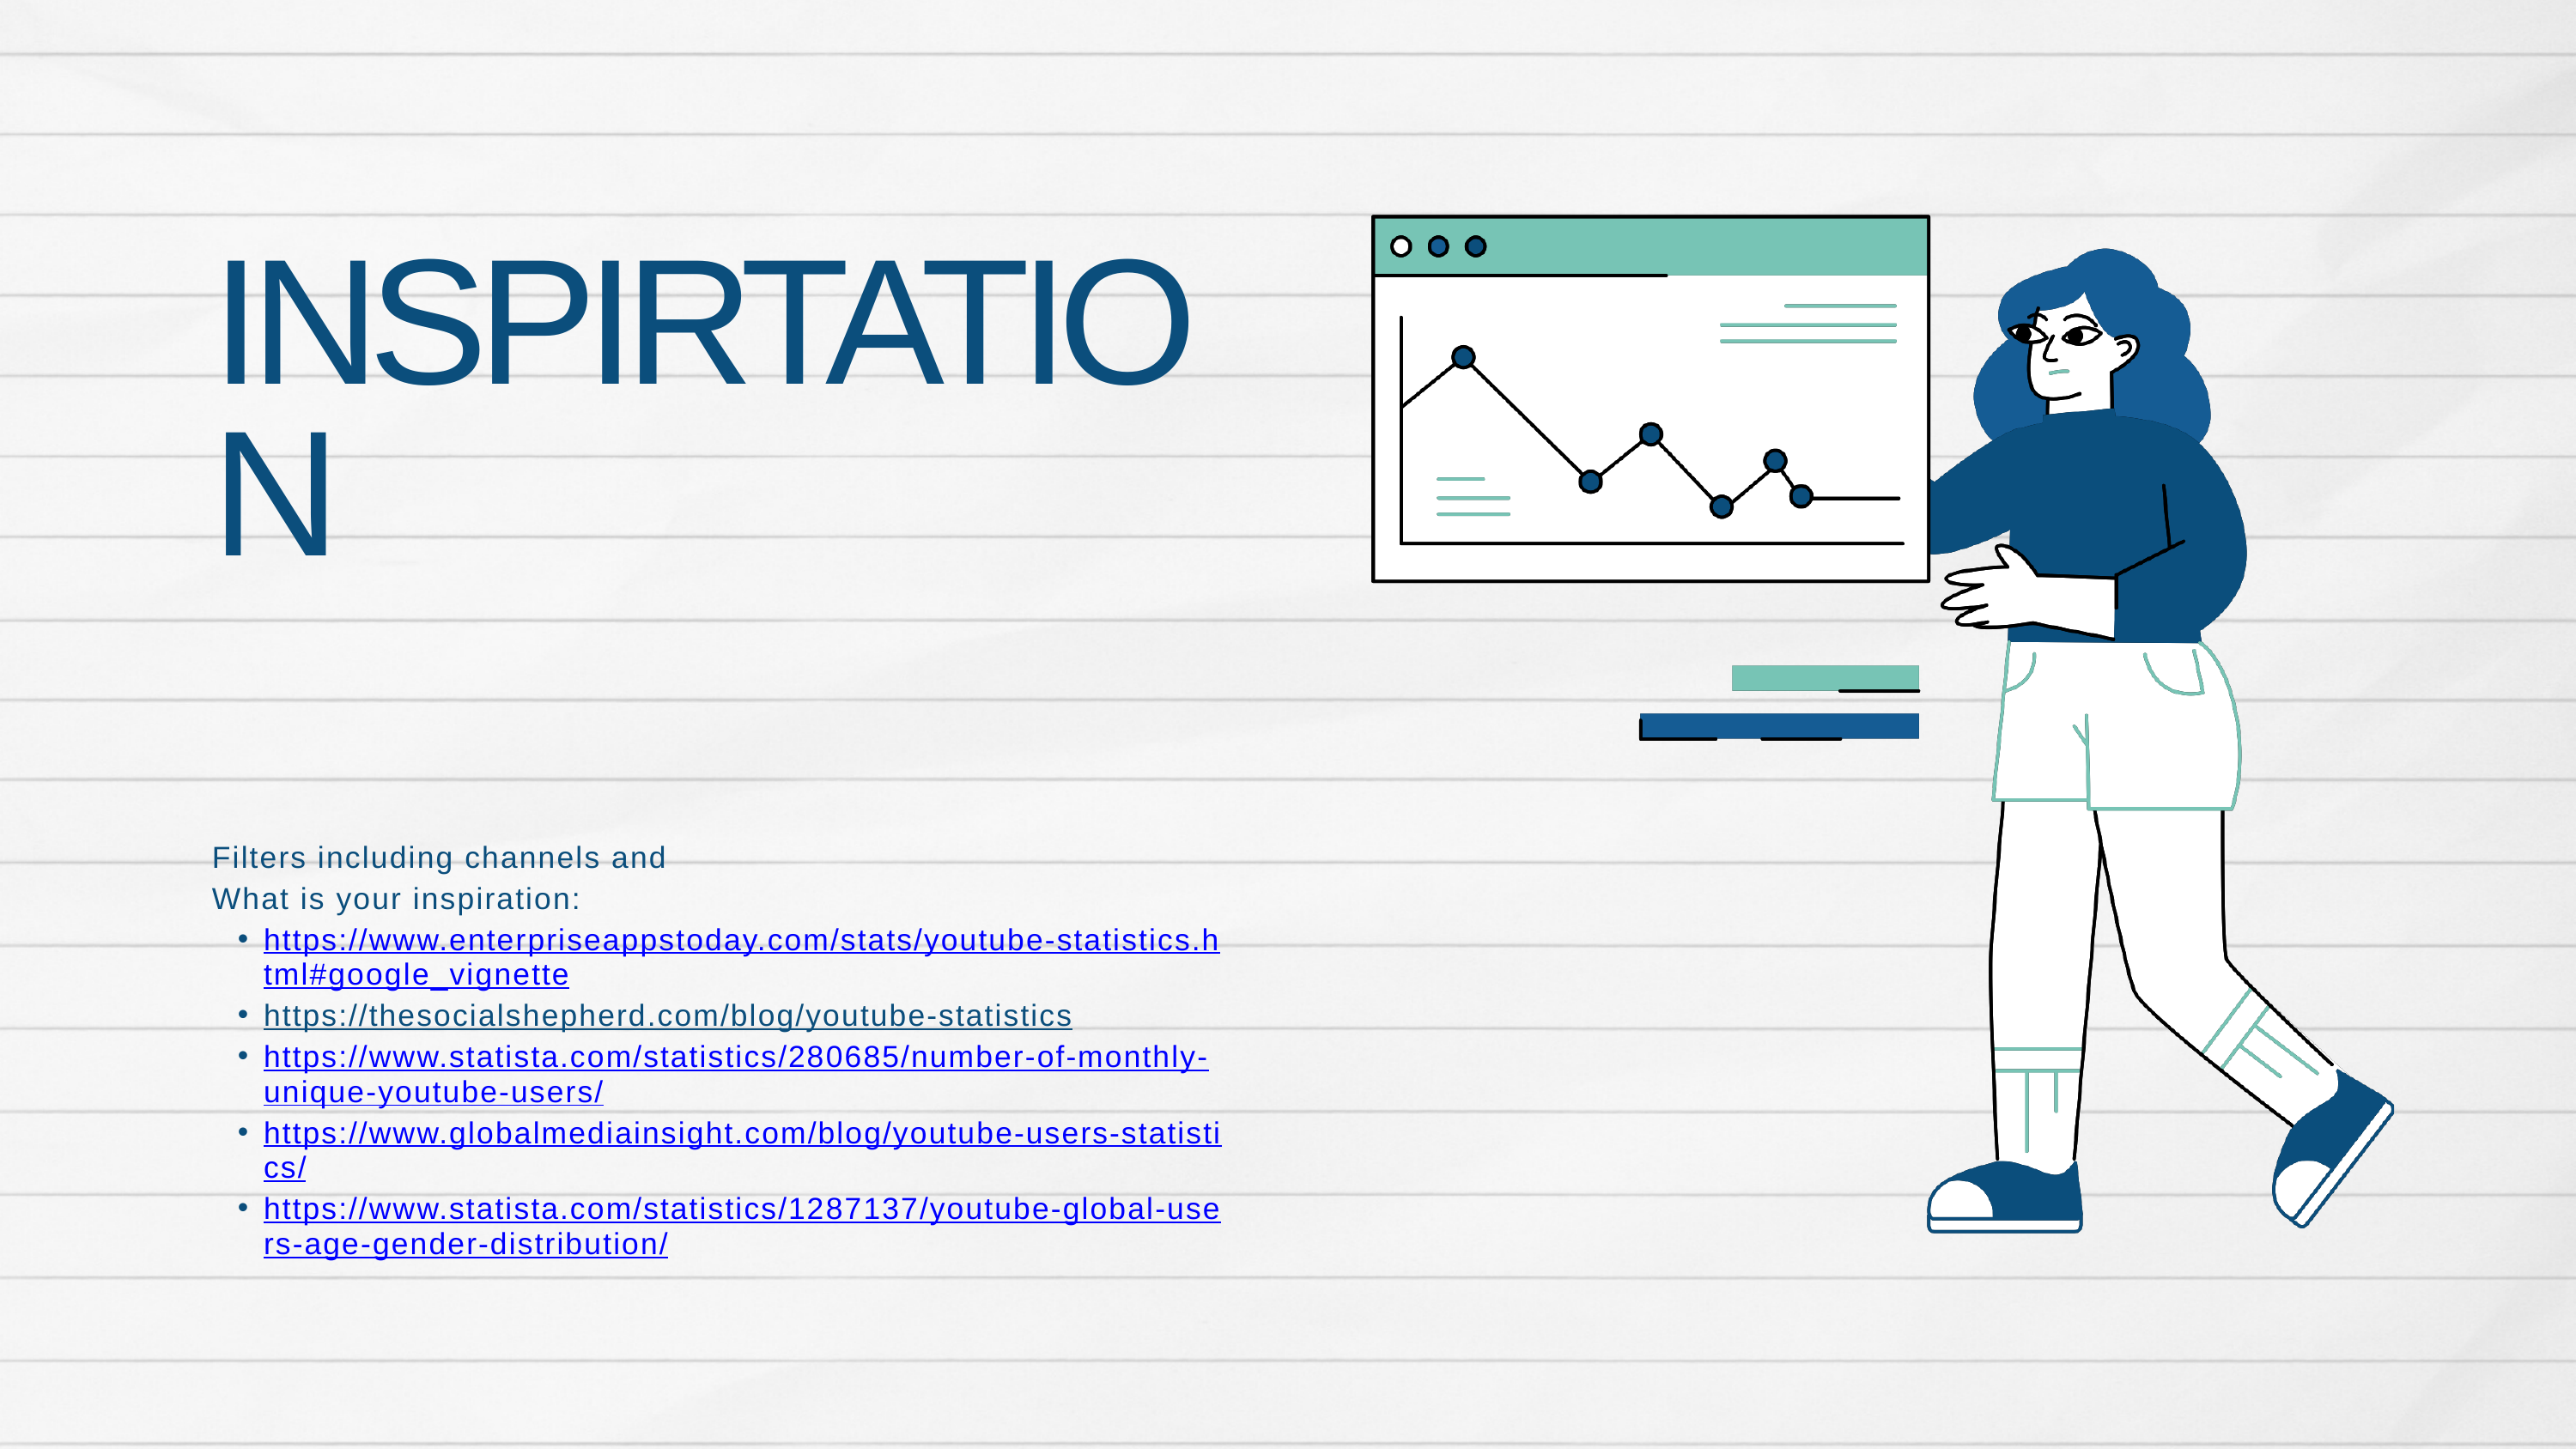

INSPIRTATION
Filters including channels and
What is your inspiration:
https://www.enterpriseappstoday.com/stats/youtube-statistics.html#google_vignette
https://thesocialshepherd.com/blog/youtube-statistics
https://www.statista.com/statistics/280685/number-of-monthly-unique-youtube-users/
https://www.globalmediainsight.com/blog/youtube-users-statistics/
https://www.statista.com/statistics/1287137/youtube-global-users-age-gender-distribution/